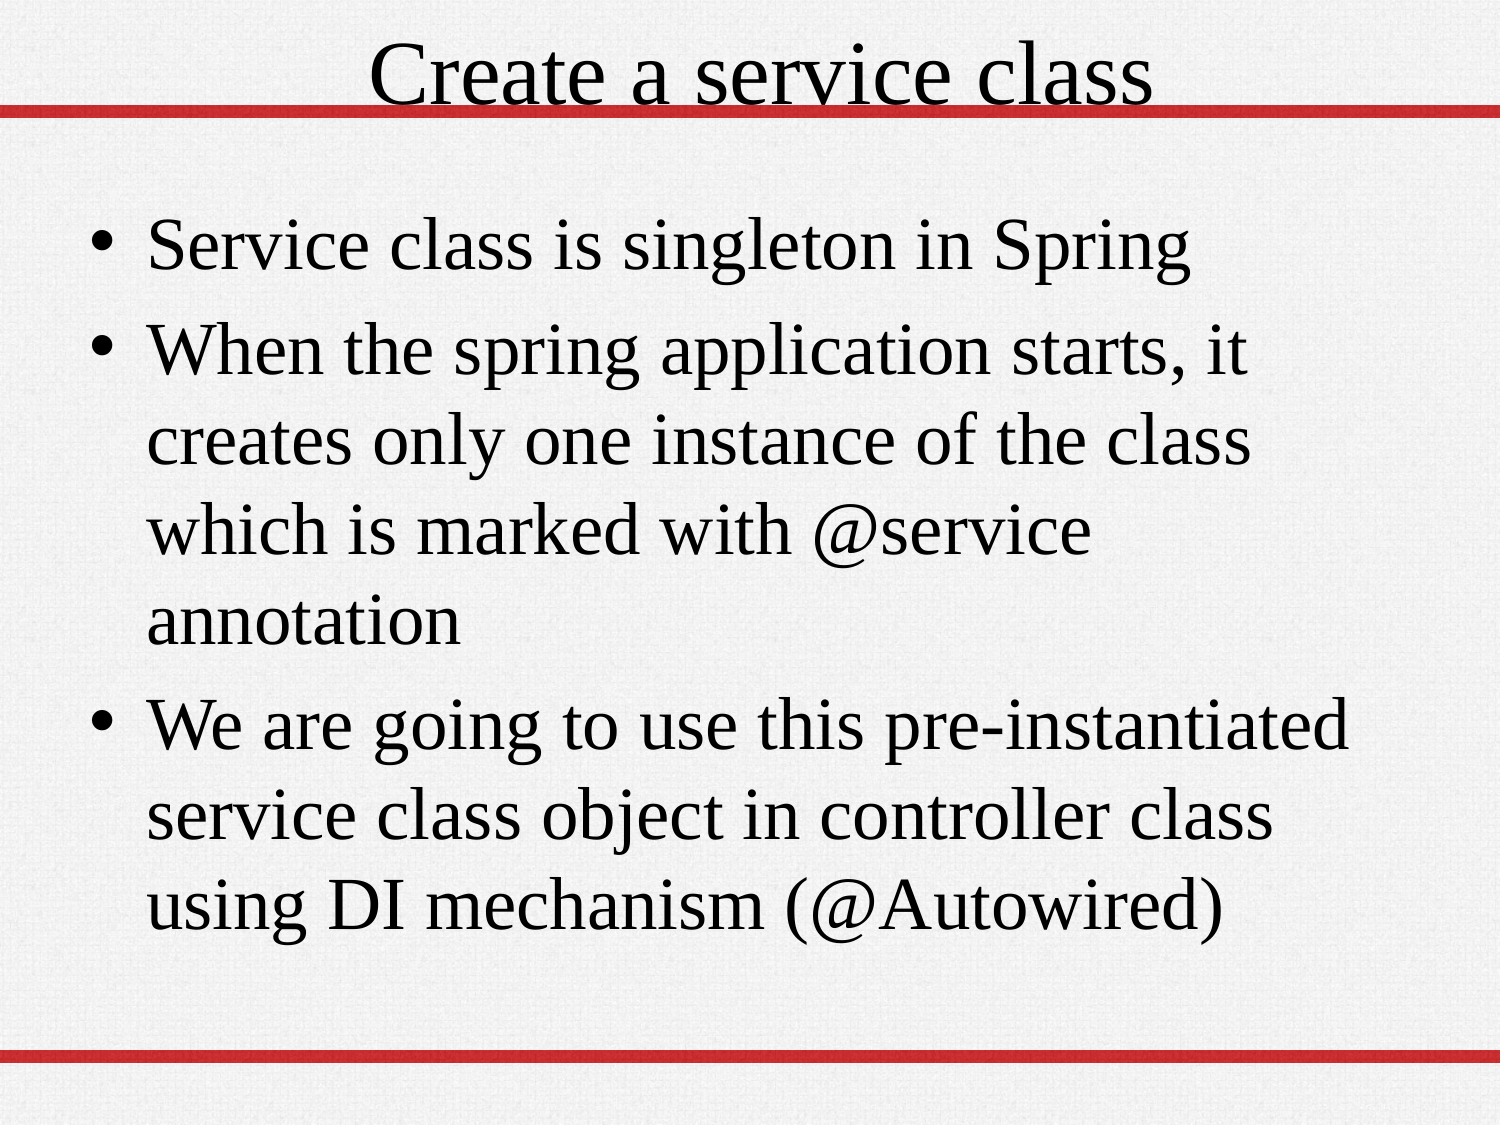

# Create a service class
Service class is singleton in Spring
When the spring application starts, it creates only one instance of the class which is marked with @service annotation
We are going to use this pre-instantiated service class object in controller class using DI mechanism (@Autowired)

43